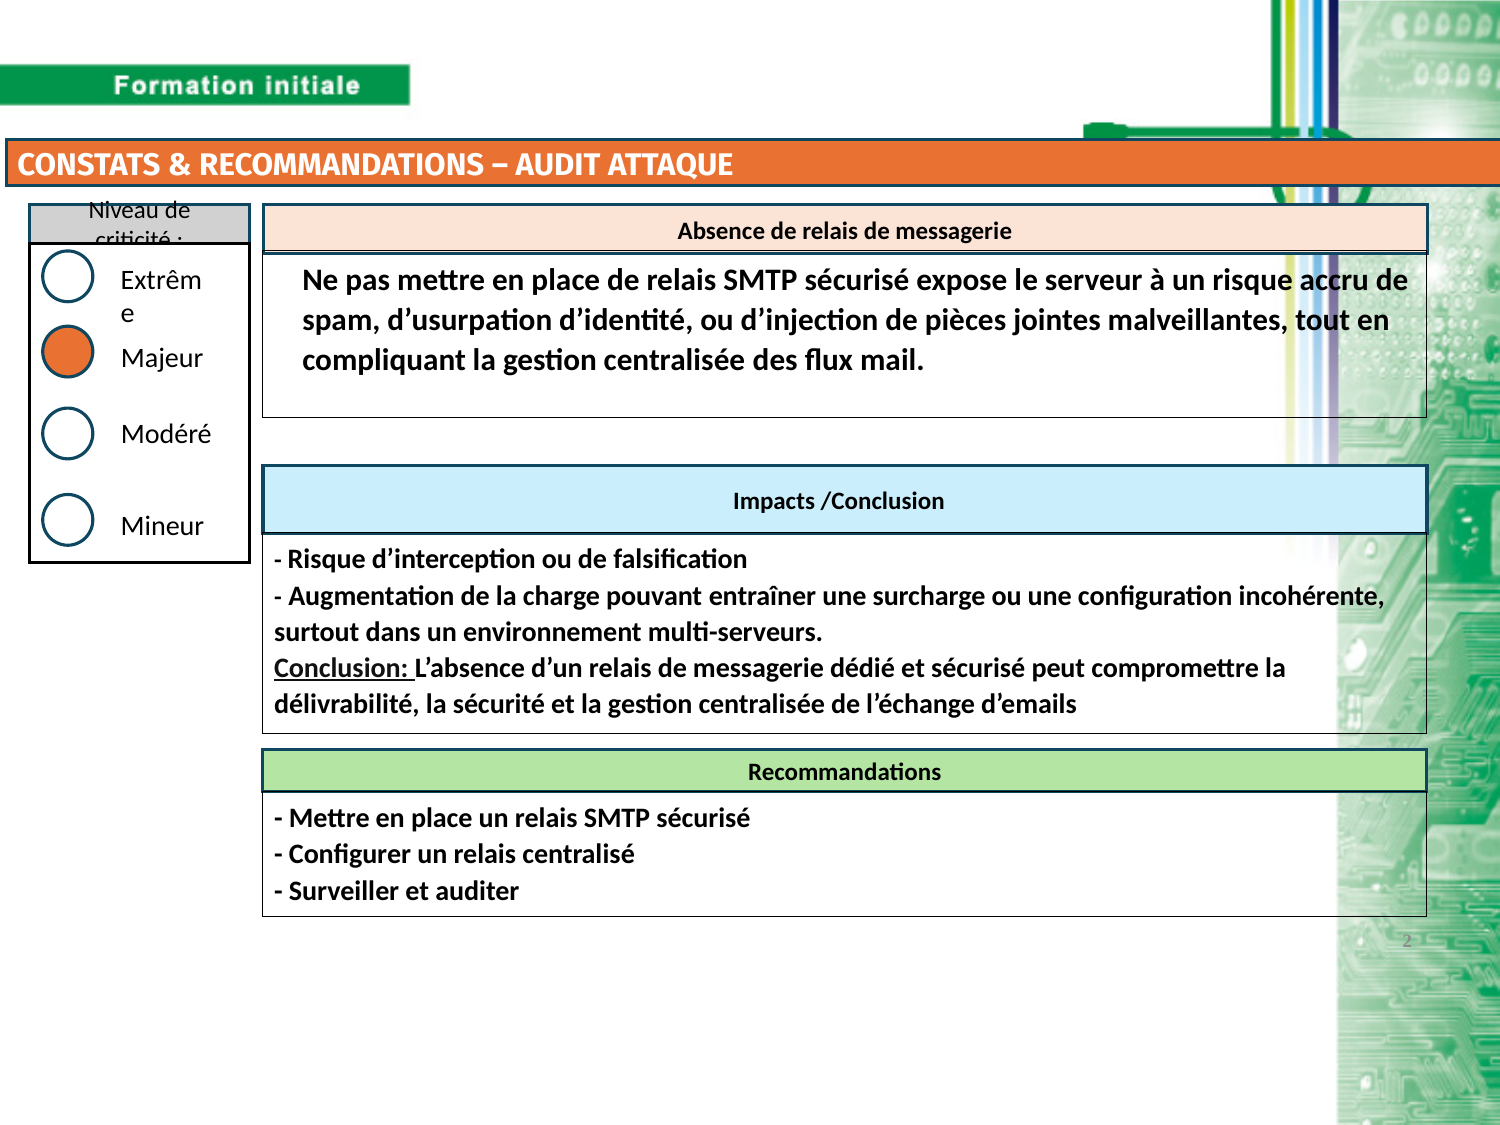

CONSTATS & RECOMMANDATIONS – AUDIT ATTAQUE
Niveau de criticité :
Absence de relais de messagerie

Ne pas mettre en place de relais SMTP sécurisé expose le serveur à un risque accru de spam, d’usurpation d’identité, ou d’injection de pièces jointes malveillantes, tout en compliquant la gestion centralisée des flux mail.
Extrême

Majeur

Modéré
Impacts /Conclusion

Mineur
- Risque d’interception ou de falsification
- Augmentation de la charge pouvant entraîner une surcharge ou une configuration incohérente, surtout dans un environnement multi-serveurs.
Conclusion: L’absence d’un relais de messagerie dédié et sécurisé peut compromettre la délivrabilité, la sécurité et la gestion centralisée de l’échange d’emails
Recommandations
- Mettre en place un relais SMTP sécurisé
- Configurer un relais centralisé
- Surveiller et auditer
2